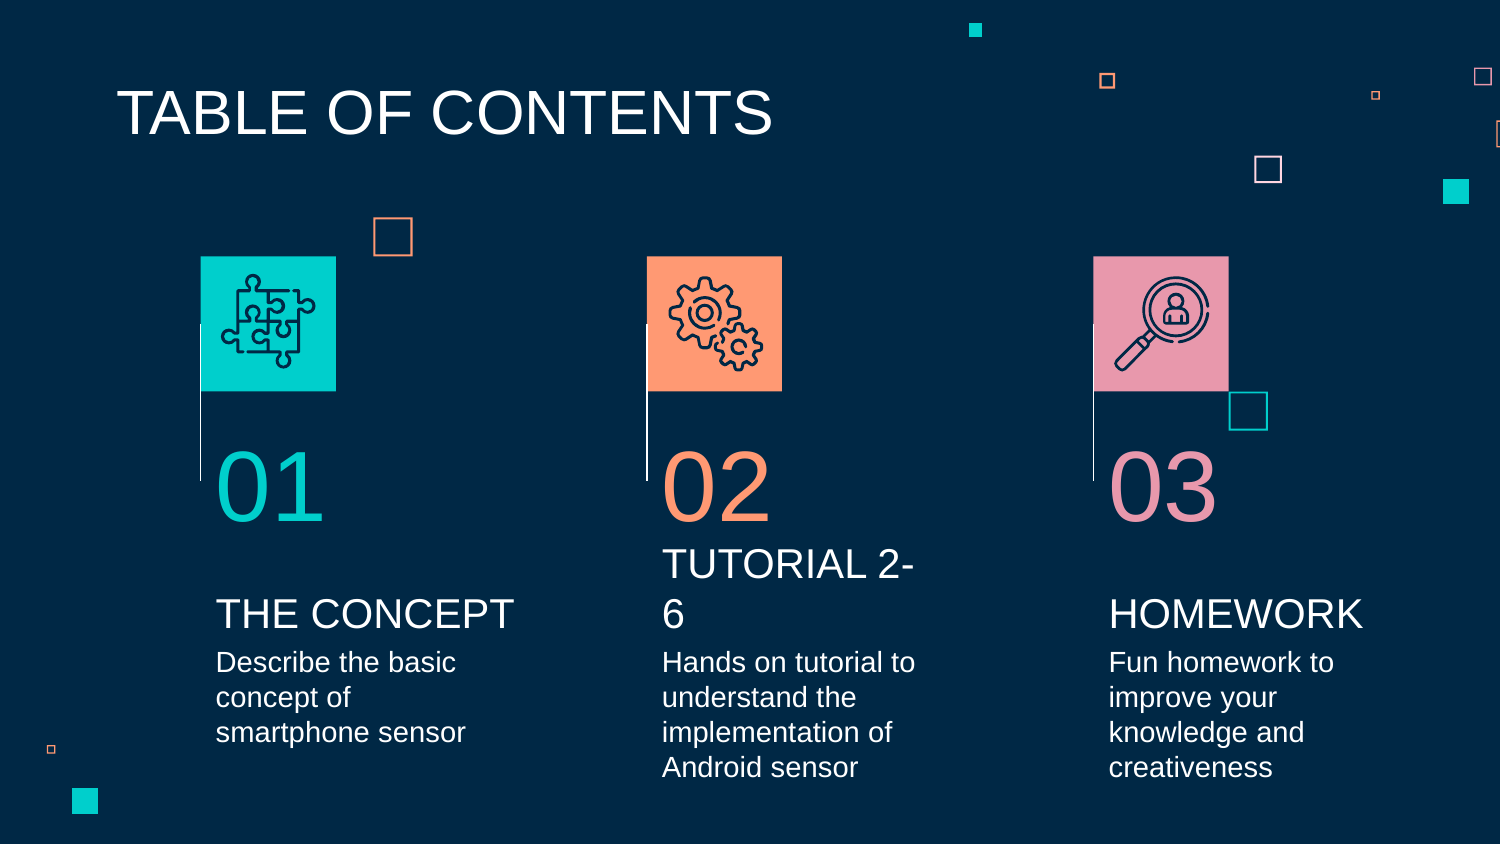

TABLE OF CONTENTS

01
02
03
# THE CONCEPT
TUTORIAL 2-6
HOMEWORK
Fun homework to improve your knowledge and creativeness
Describe the basic concept of smartphone sensor
Hands on tutorial to understand the implementation of Android sensor